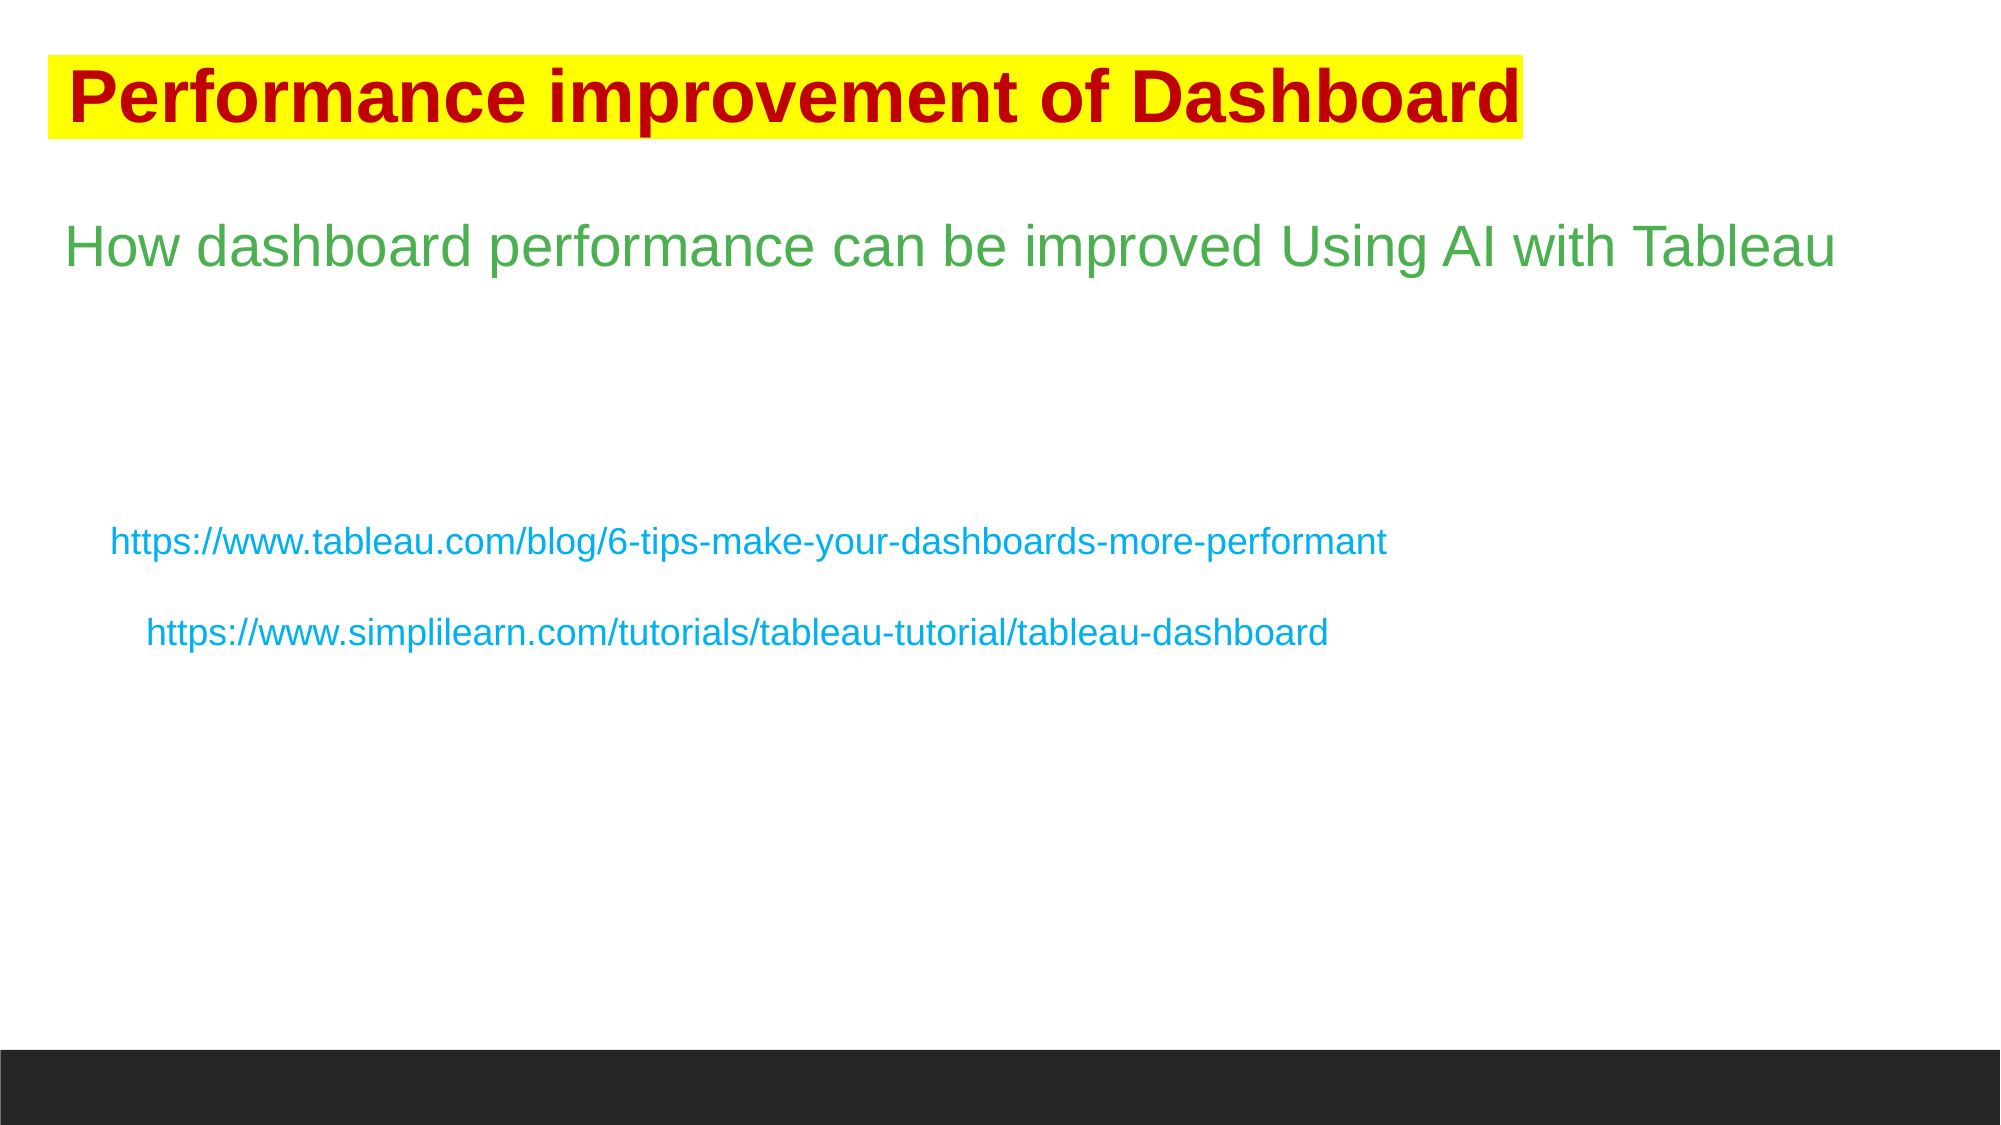

Performance improvement of Dashboard
 How dashboard performance can be improved Using AI with Tableau
https://www.tableau.com/blog/6-tips-make-your-dashboards-more-performant
https://www.simplilearn.com/tutorials/tableau-tutorial/tableau-dashboard